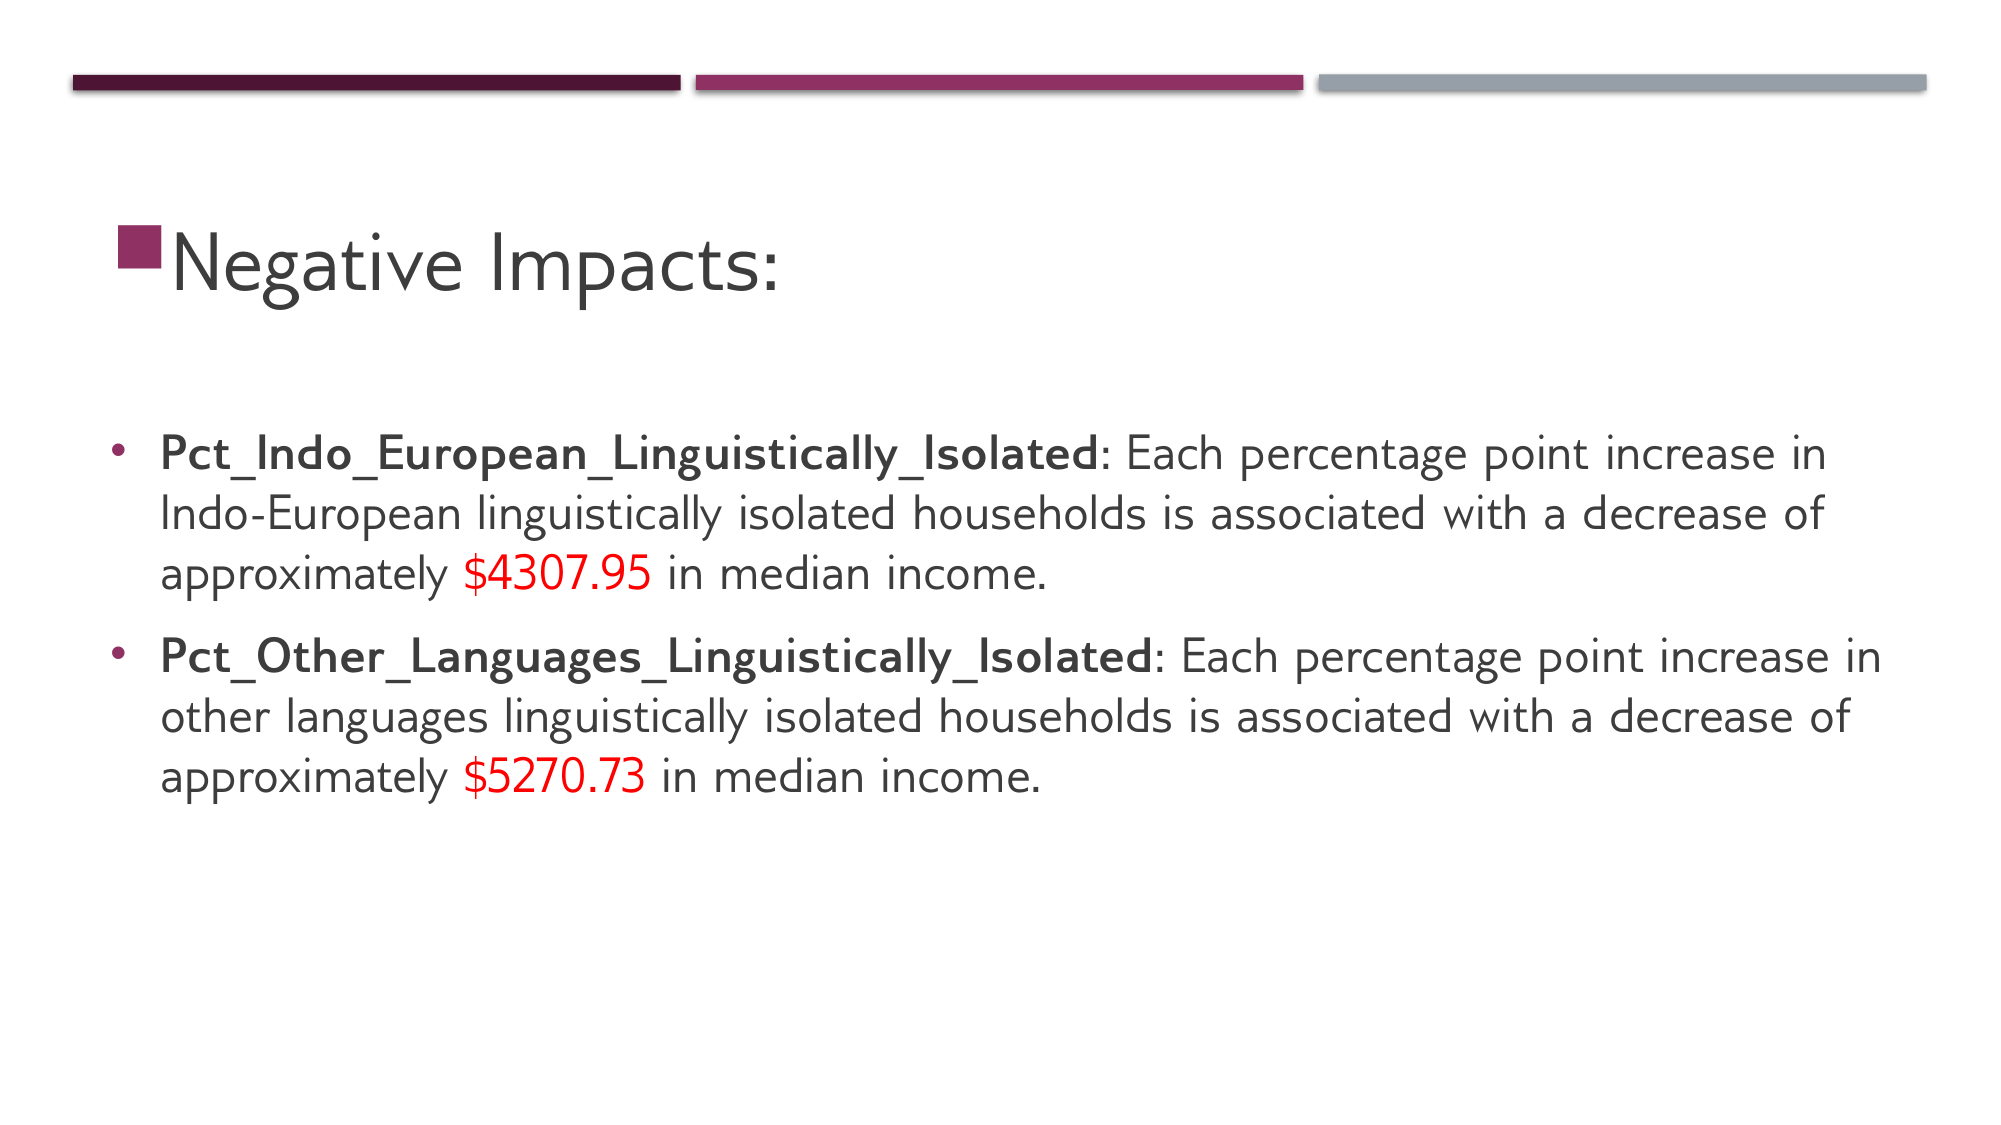

Negative Impacts:
Pct_Indo_European_Linguistically_Isolated: Each percentage point increase in Indo-European linguistically isolated households is associated with a decrease of approximately $4307.95 in median income.
Pct_Other_Languages_Linguistically_Isolated: Each percentage point increase in other languages linguistically isolated households is associated with a decrease of approximately $5270.73 in median income.